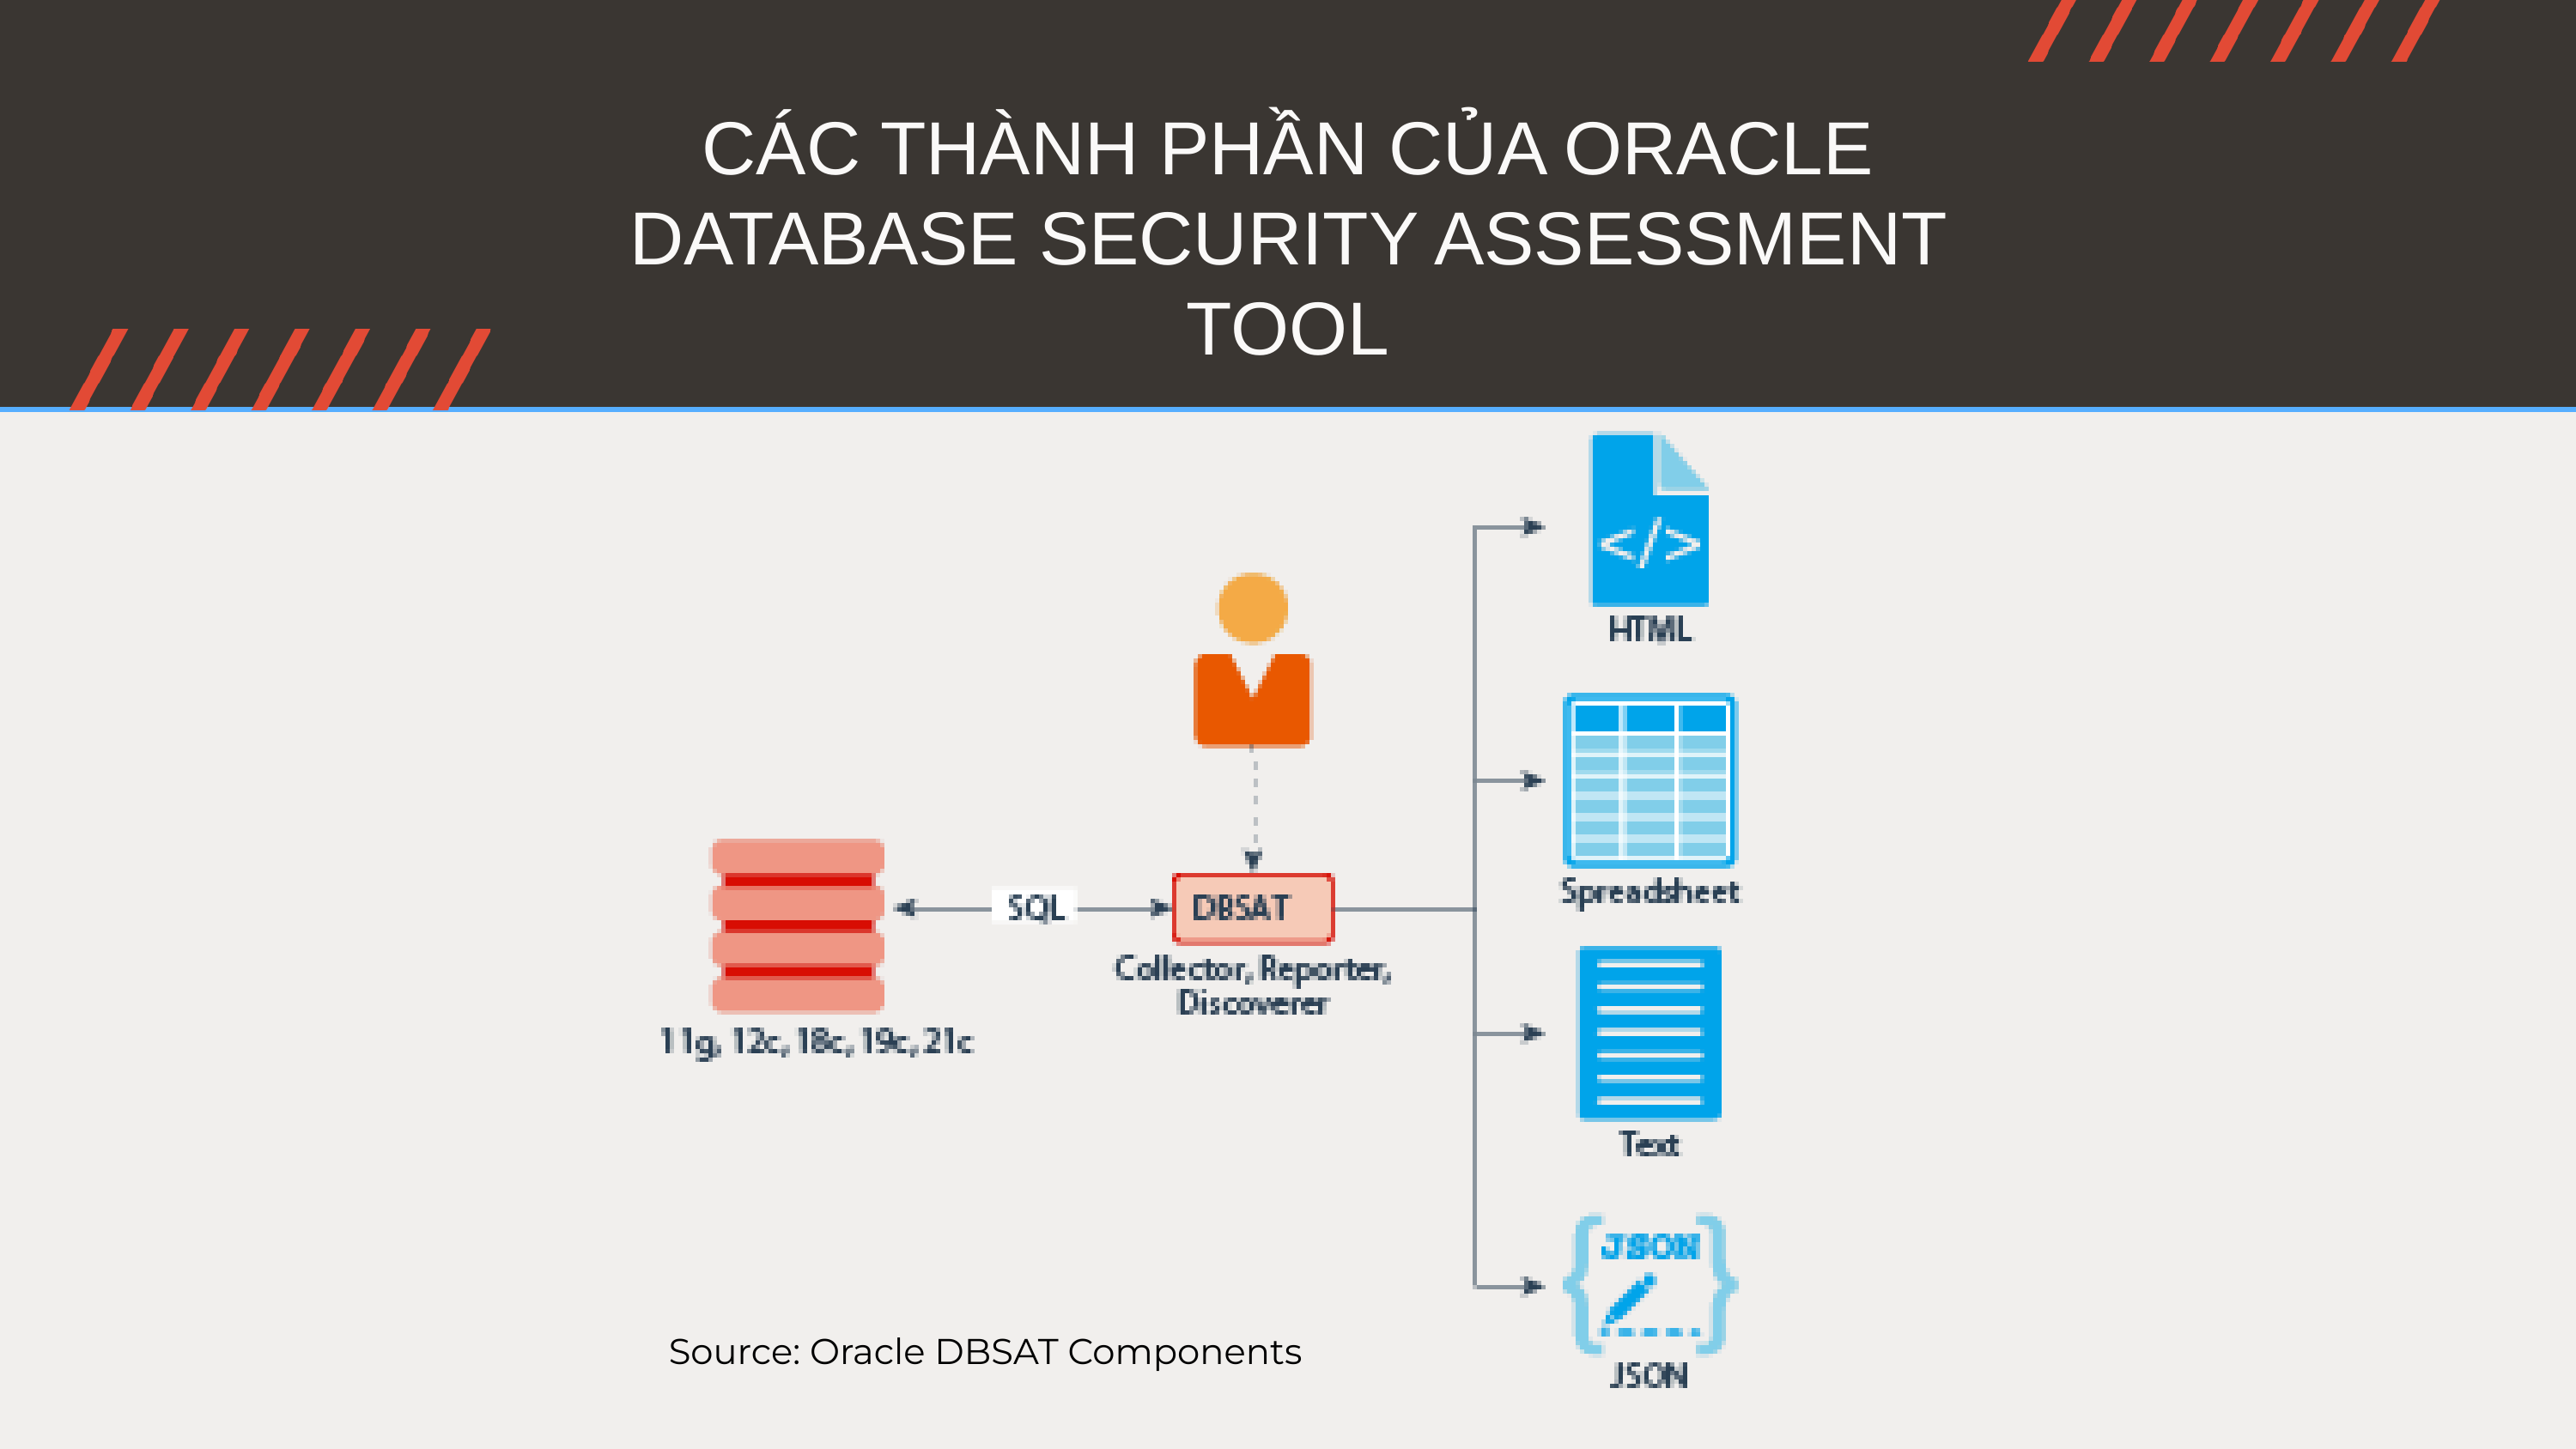

CÁC THÀNH PHẦN CỦA ORACLE DATABASE SECURITY ASSESSMENT TOOL

Source: Oracle DBSAT Components